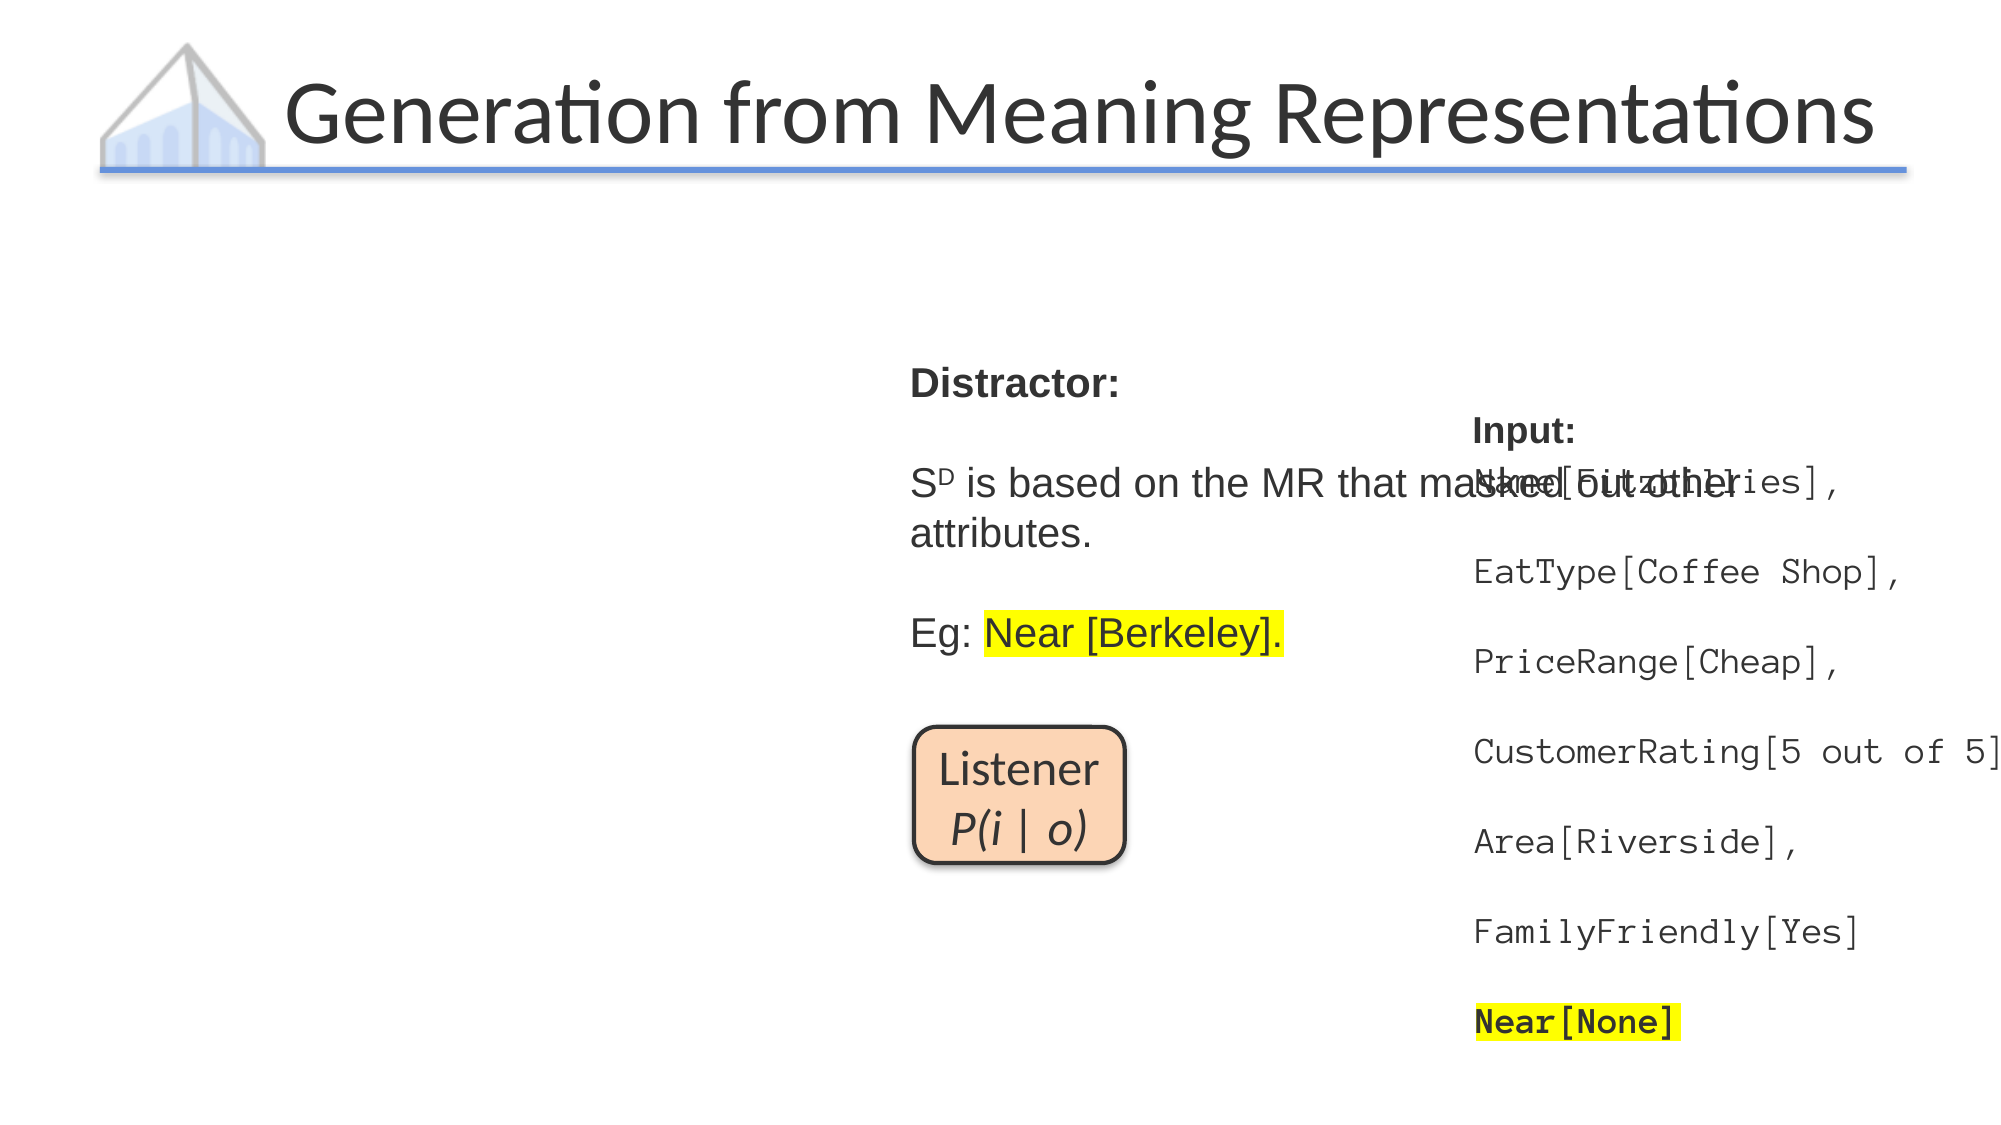

# Generation from Meaning Representations
Distractor:

SD is based on the MR that masked out other attributes.

Eg: Near [Berkeley].
Input:
Name[Fitzbillies],

EatType[Coffee Shop],

PriceRange[Cheap],

CustomerRating[5 out of 5],

Area[Riverside],

FamilyFriendly[Yes]

Near[None]
Listener
P(i | o)